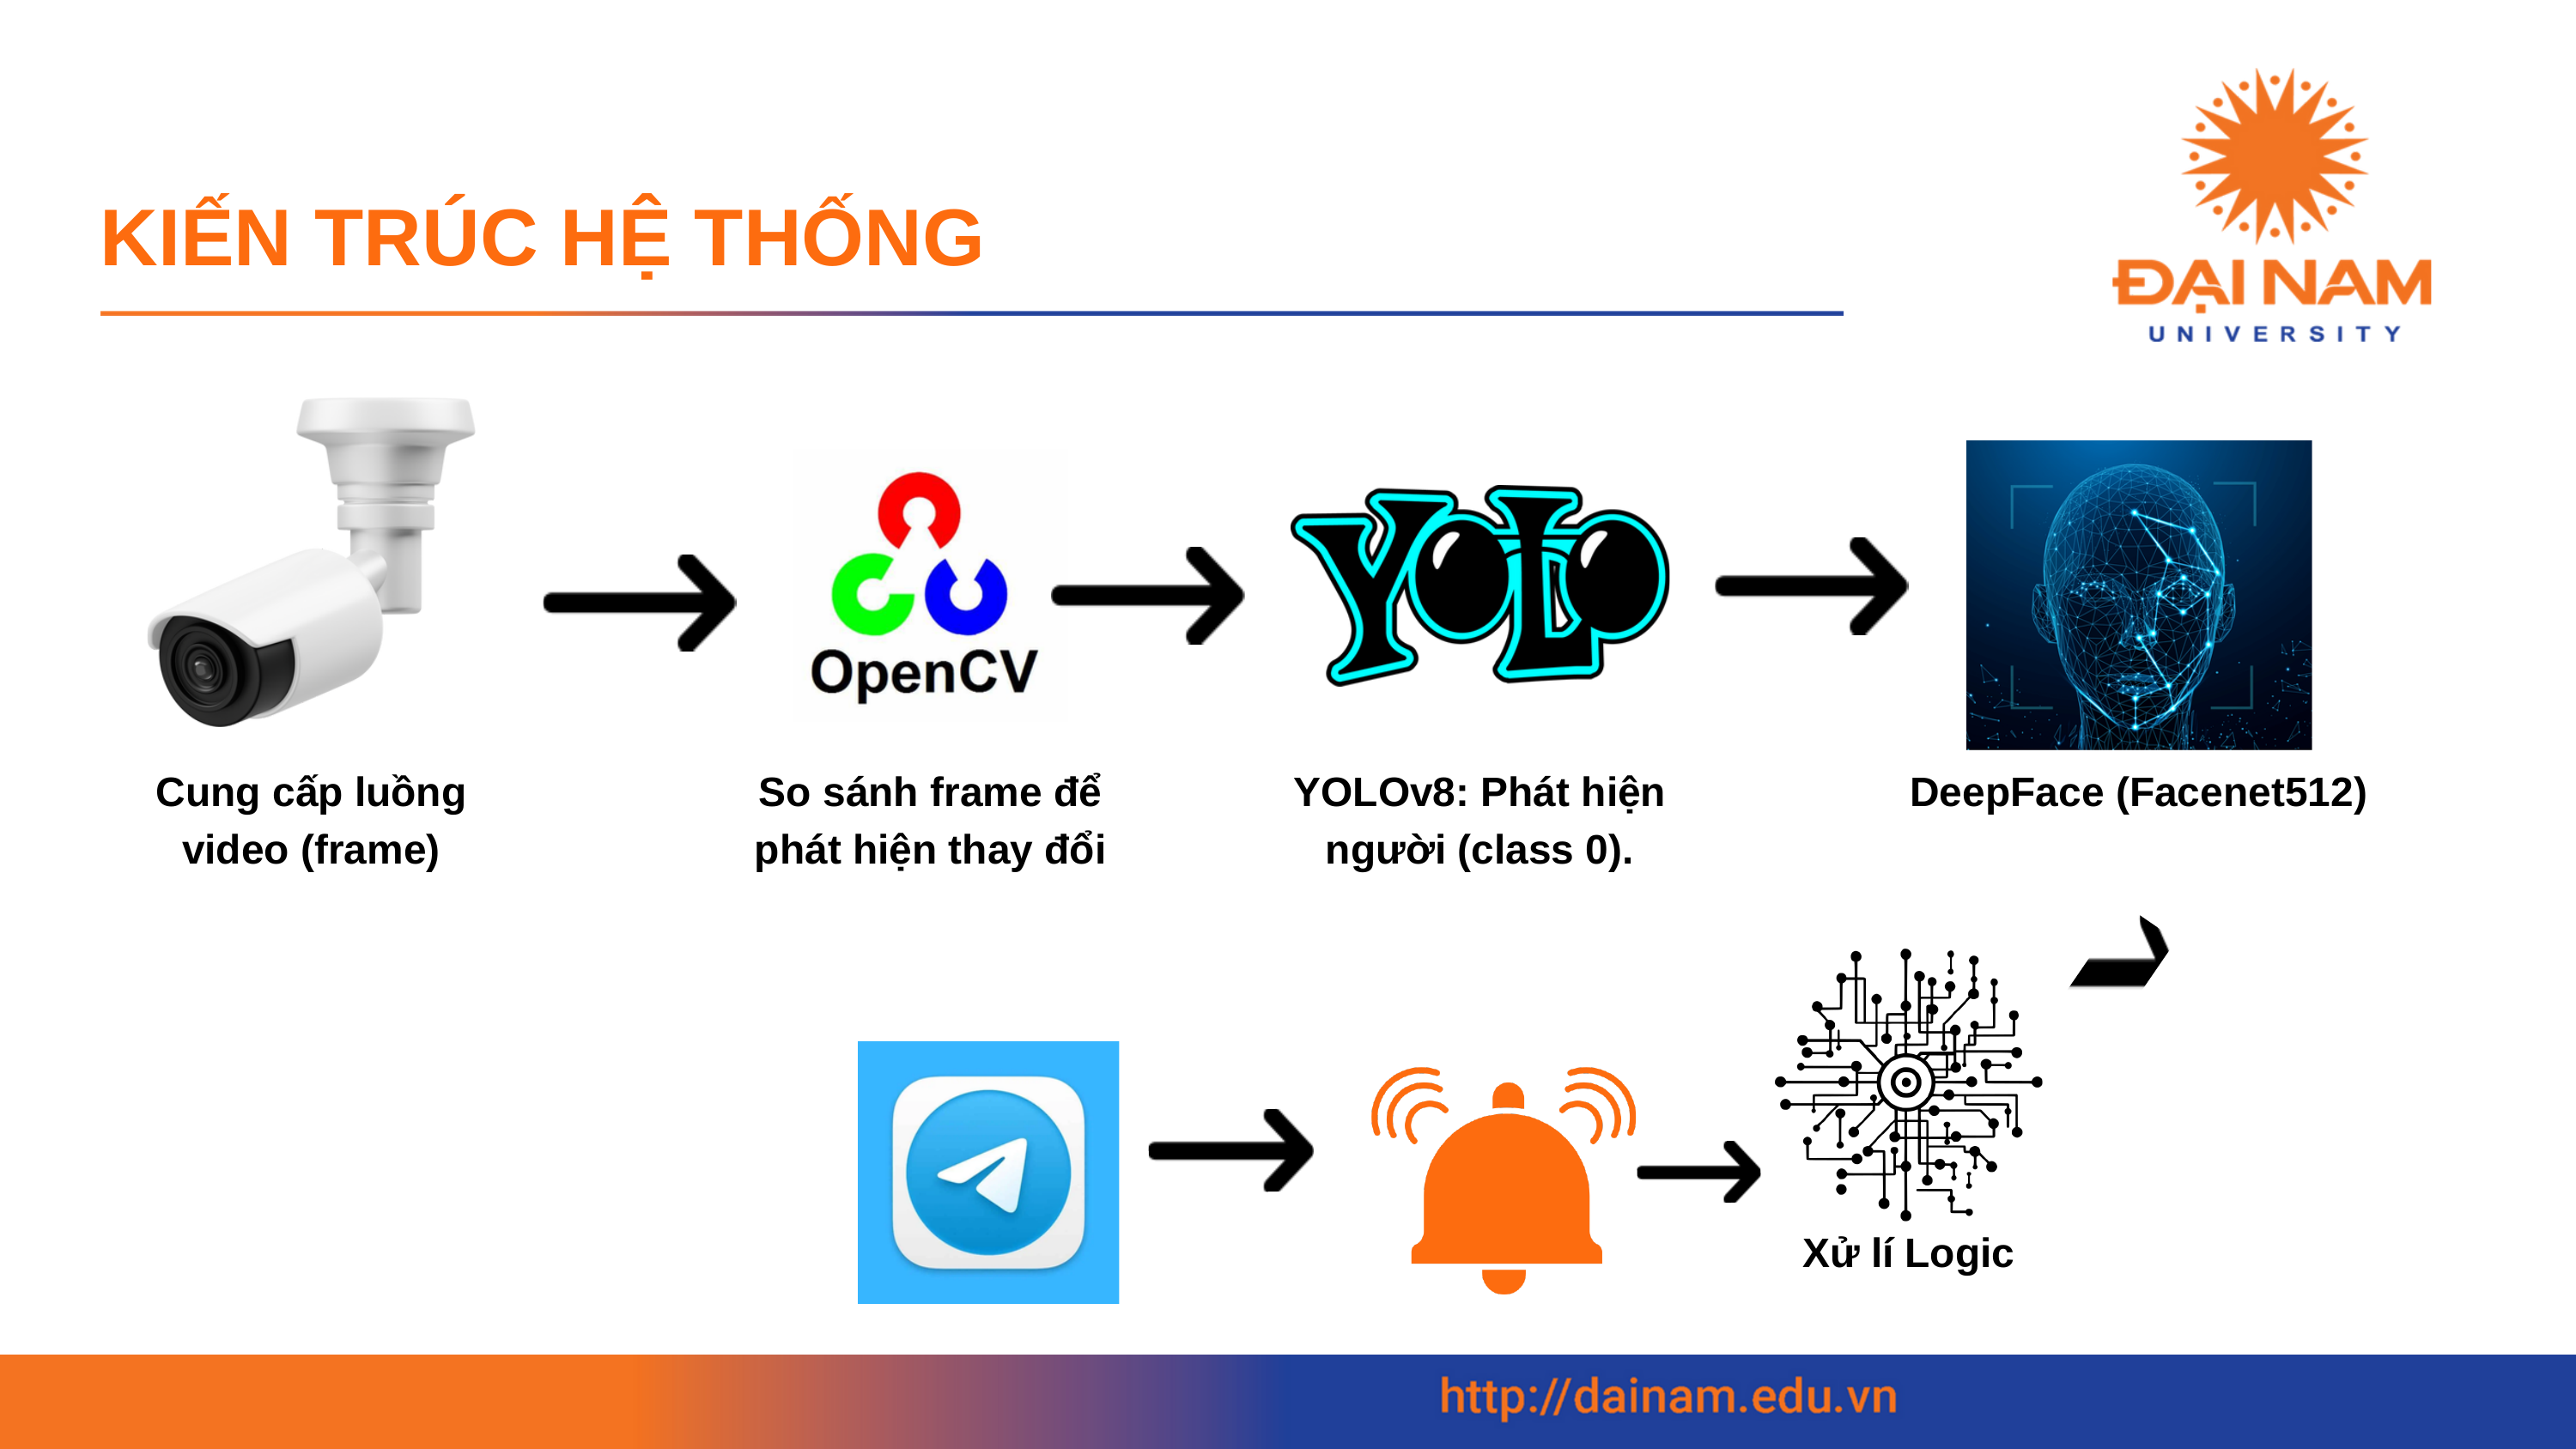

KIẾN TRÚC HỆ THỐNG

Cung cấp luồng video (frame)

So sánh frame để phát hiện thay đổi

YOLOv8: Phát hiện người (class 0).

DeepFace (Facenet512)

Xử lí Logic